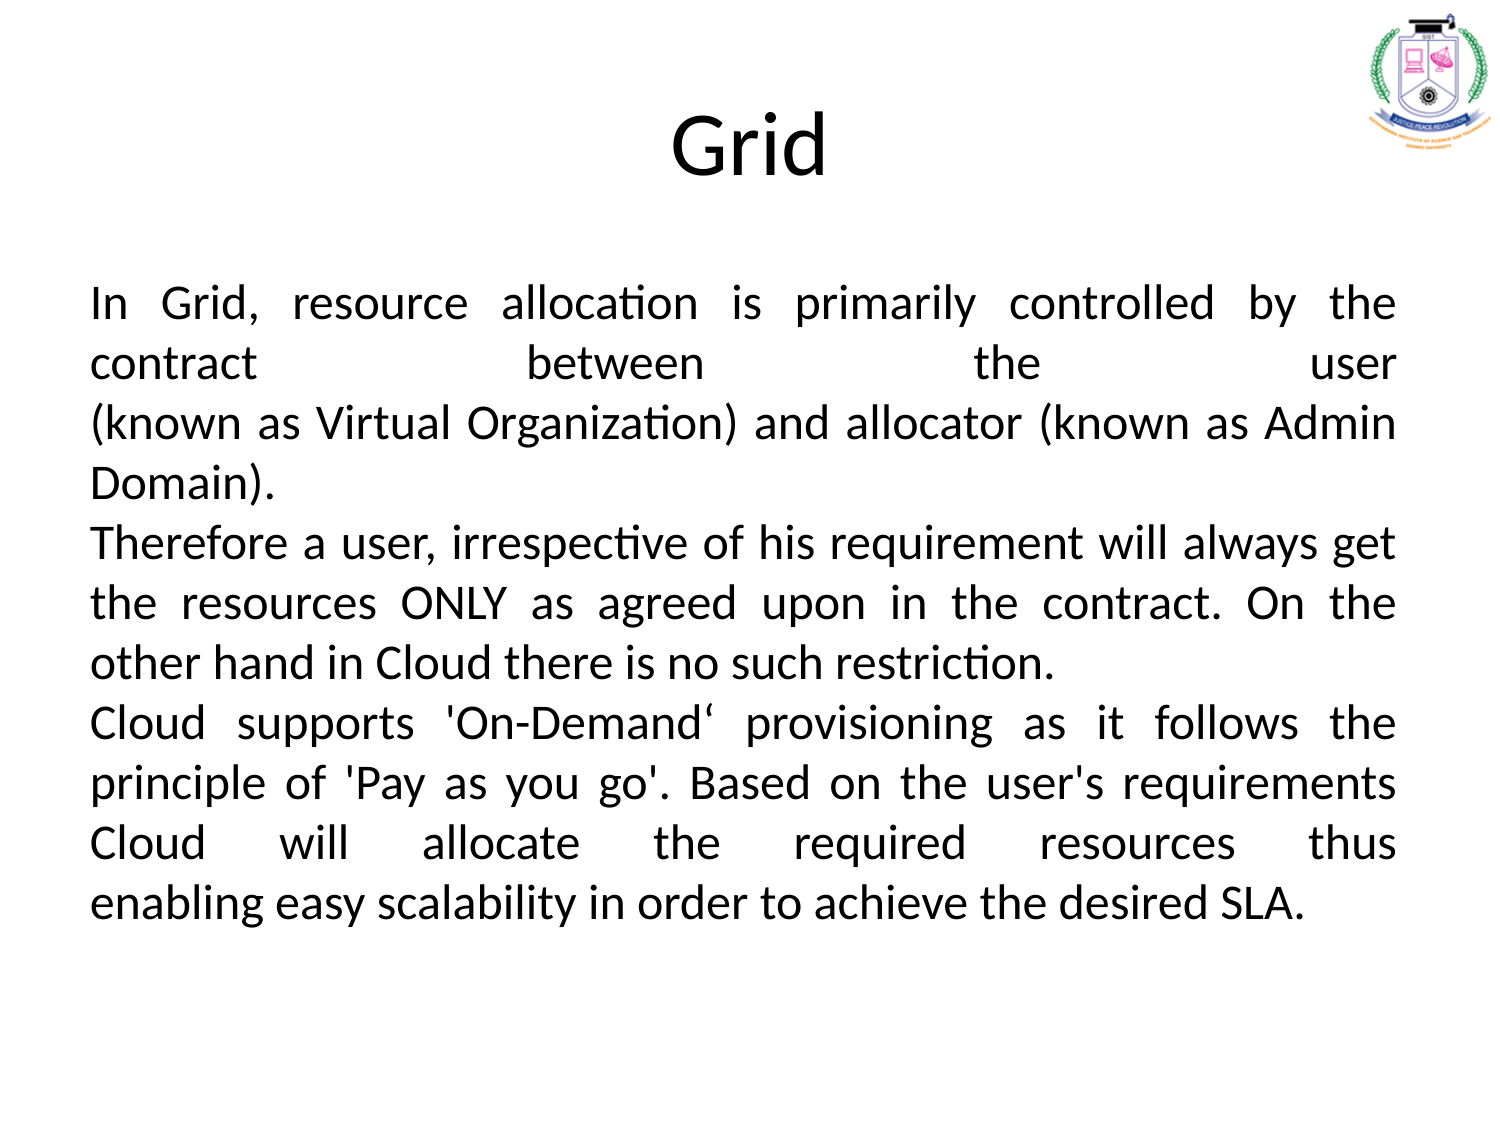

# Grid
In Grid, resource allocation is primarily controlled by the contract between the user
(known as Virtual Organization) and allocator (known as Admin Domain).
Therefore a user, irrespective of his requirement will always get the resources ONLY as agreed upon in the contract. On the other hand in Cloud there is no such restriction.
Cloud supports 'On-Demand‘ provisioning as it follows the principle of 'Pay as you go'. Based on the user's requirements Cloud will allocate the required resources thus
enabling easy scalability in order to achieve the desired SLA.